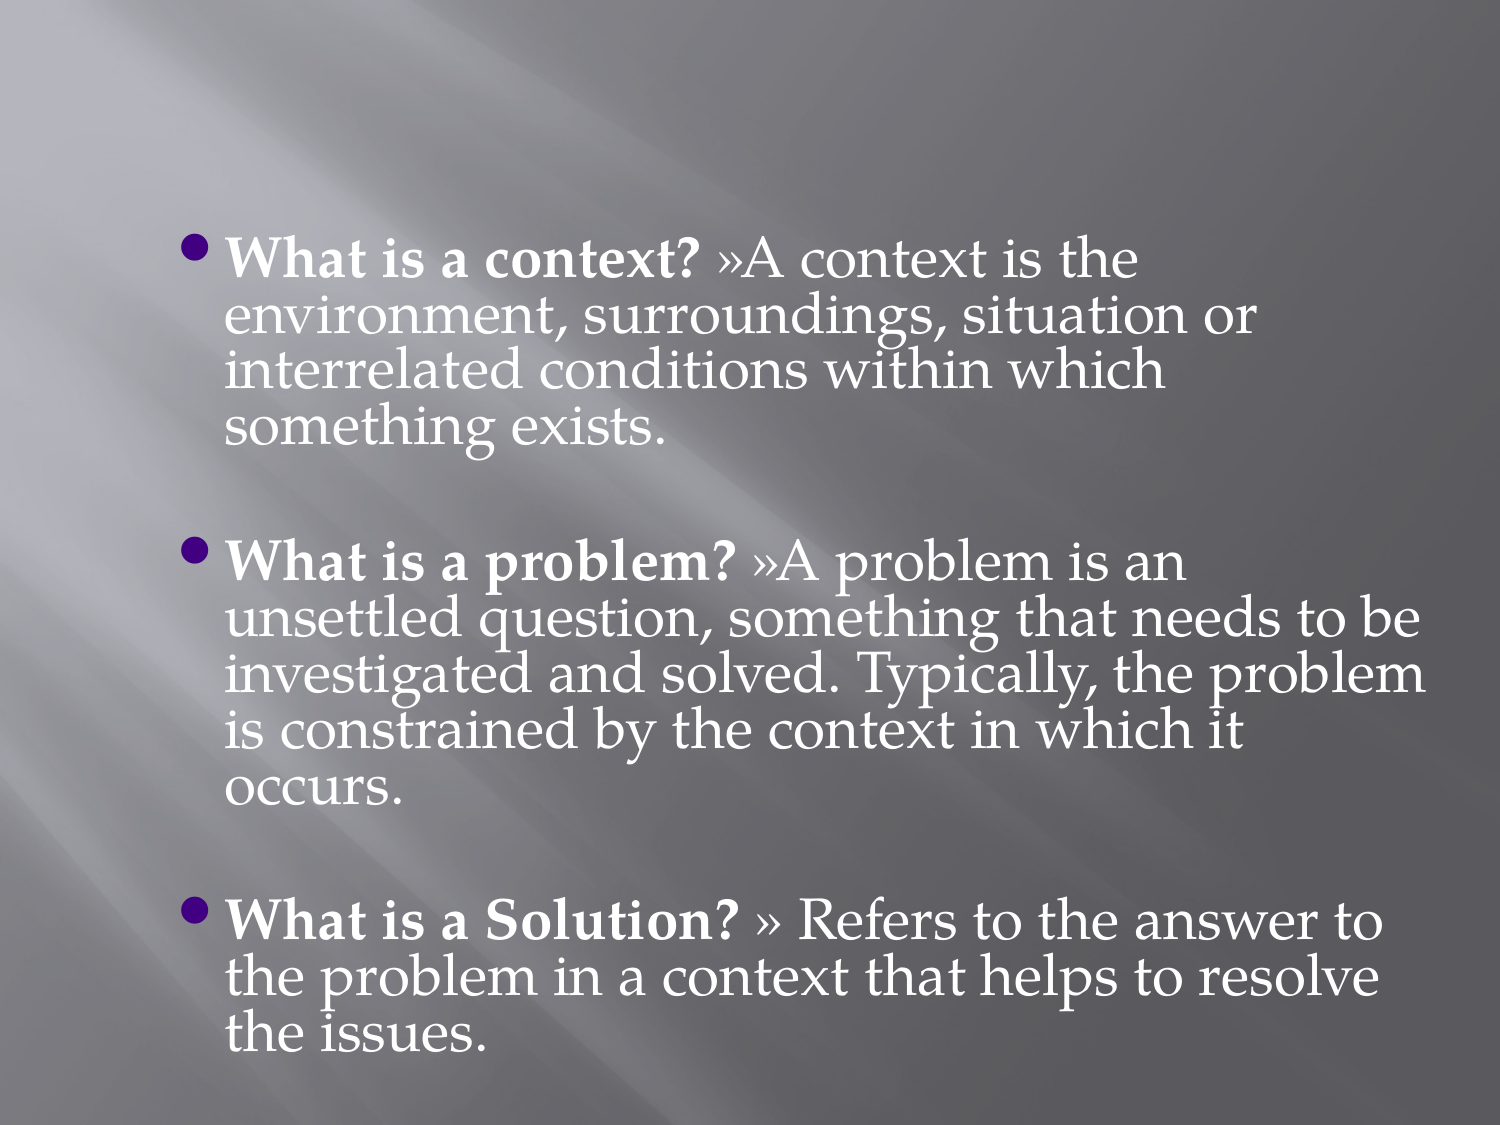

What is a context? »A context is the environment, surroundings, situation or interrelated conditions within which something exists.

What is a problem? »A problem is an unsettled question, something that needs to be investigated and solved. Typically, the problem is constrained by the context in which it occurs.

What is a Solution? » Refers to the answer to the problem in a context that helps to resolve the issues.